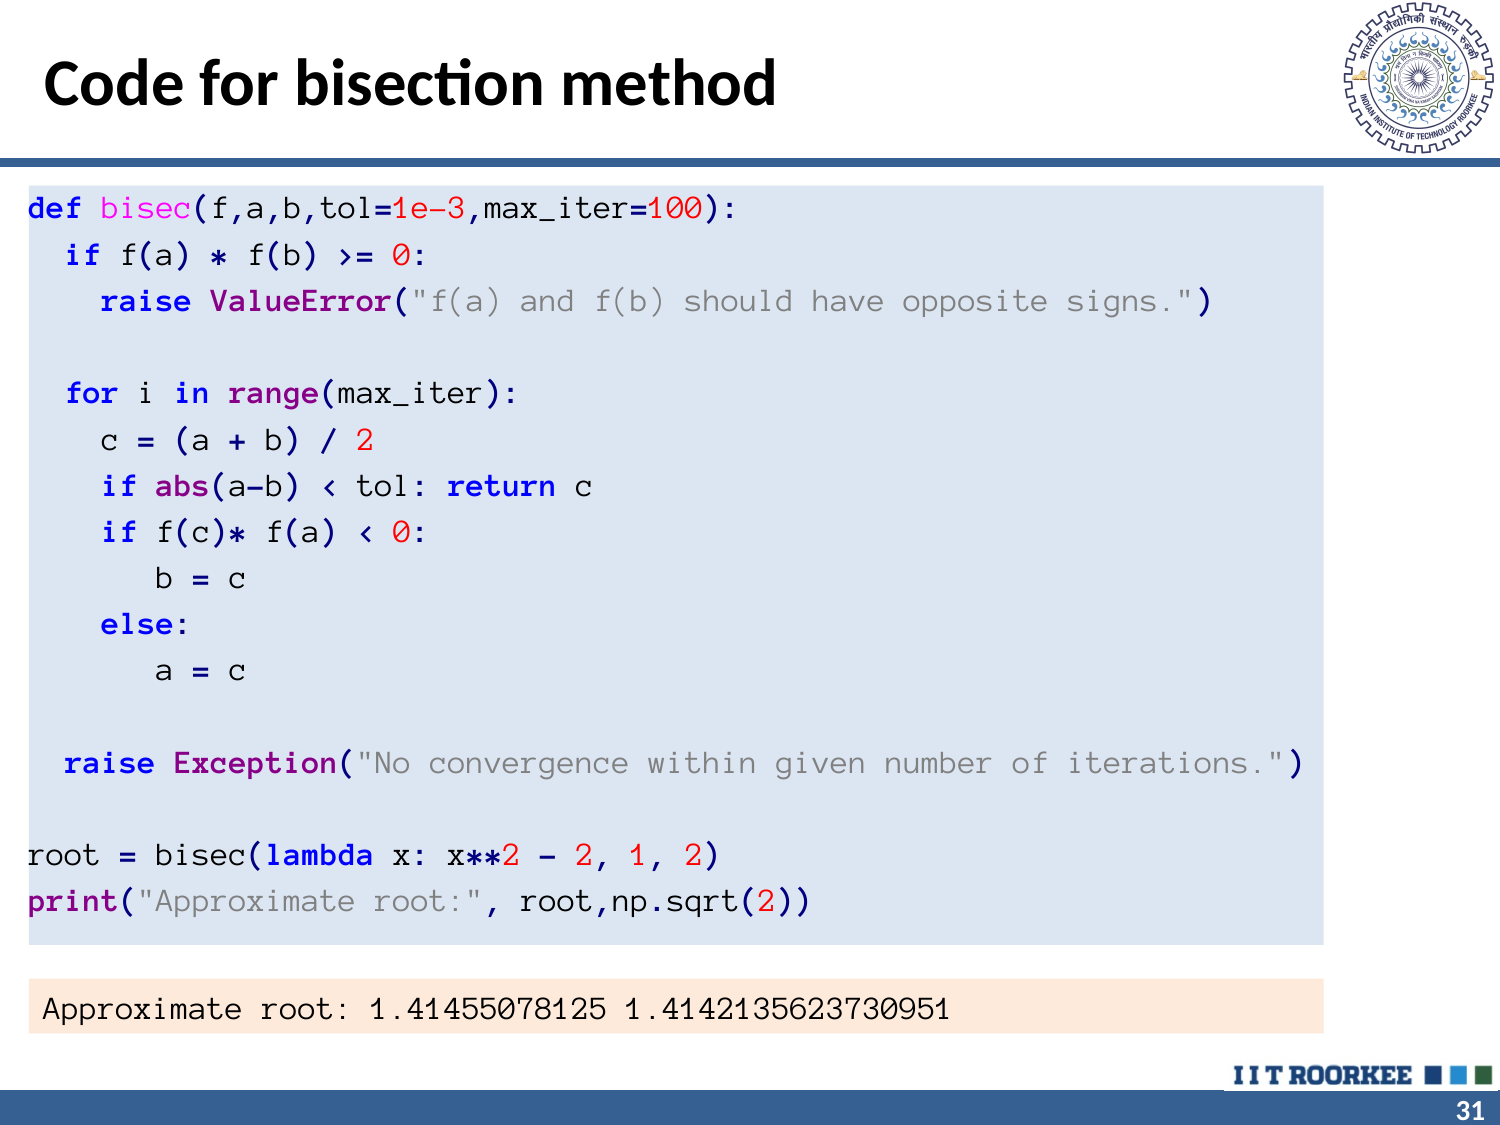

# Code for bisection method
def bisec(f,a,b,tol=1e-3,max_iter=100):
  if f(a) * f(b) >= 0:
    raise ValueError("f(a) and f(b) should have opposite signs.")

  for i in range(max_iter):
    c = (a + b) / 2
    if abs(a-b) < tol: return c
    if f(c)* f(a) < 0:
       b = c
    else:
       a = c

  raise Exception("No convergence within given number of iterations.")

root = bisec(lambda x: x**2 - 2, 1, 2)
print("Approximate root:", root,np.sqrt(2))
Approximate root: 1.41455078125 1.4142135623730951